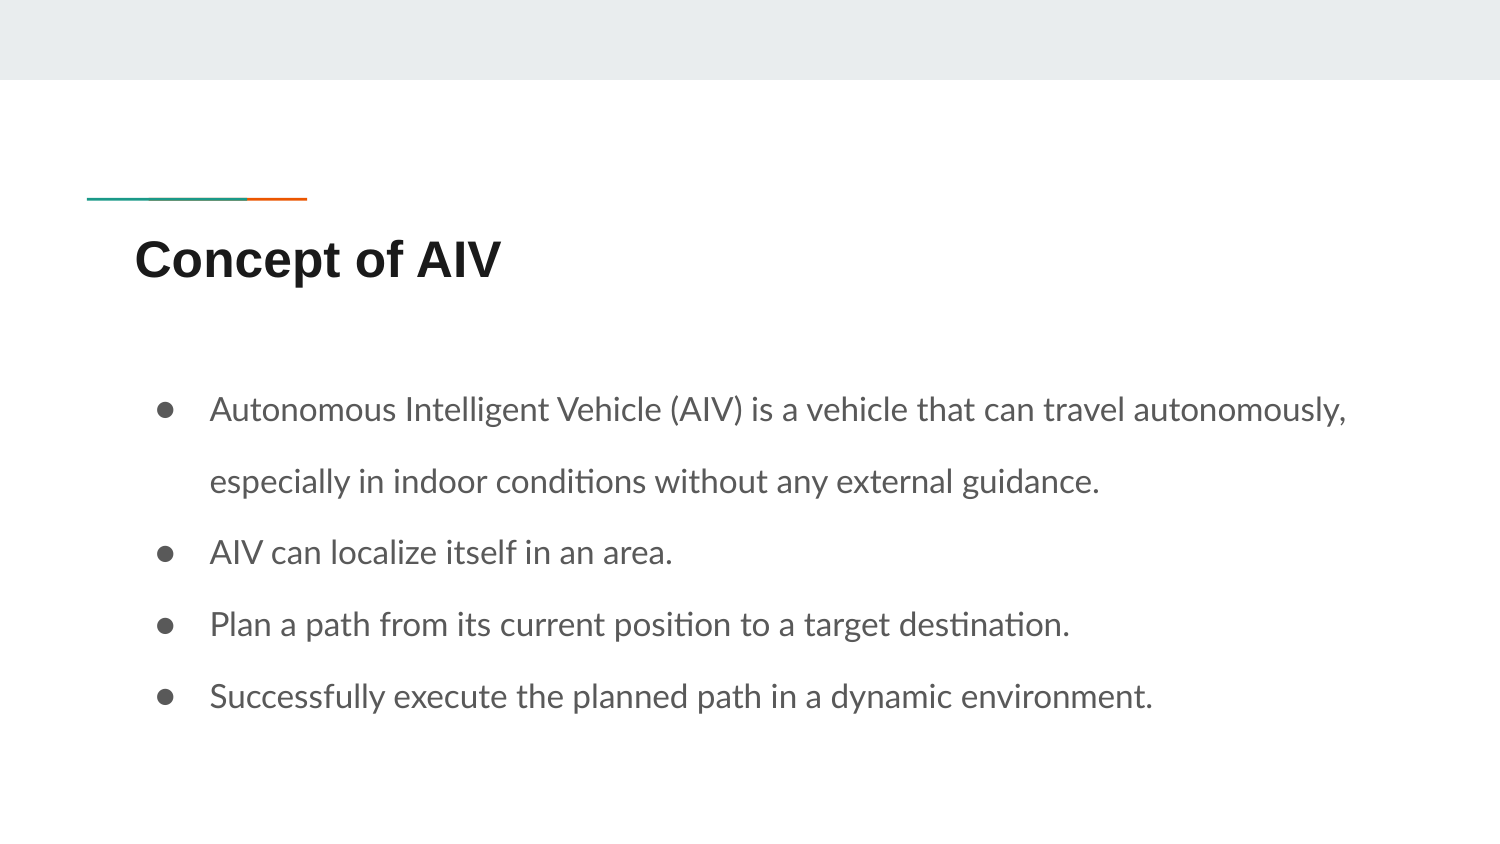

# Concept of AIV
Autonomous Intelligent Vehicle (AIV) is a vehicle that can travel autonomously, especially in indoor conditions without any external guidance.
AIV can localize itself in an area.
Plan a path from its current position to a target destination.
Successfully execute the planned path in a dynamic environment.